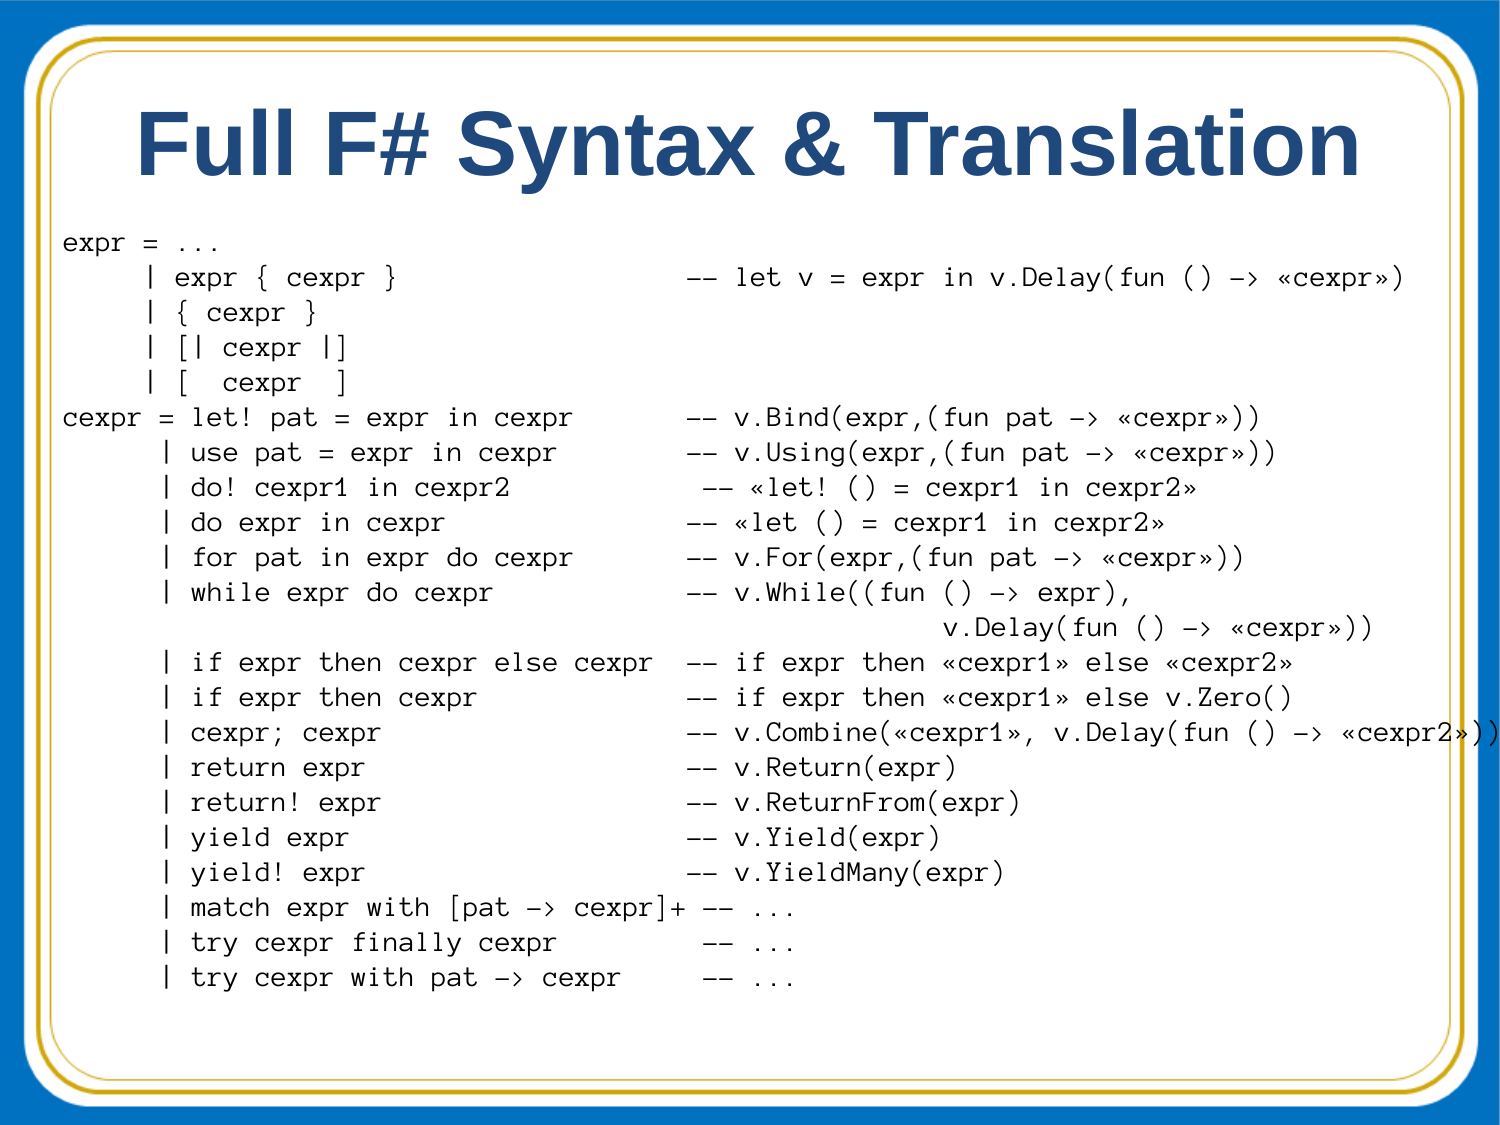

# Full F# Syntax & Translation
expr = ...
     | expr { cexpr }                  -- let v = expr in v.Delay(fun () -> «cexpr»)
     | { cexpr }
     | [| cexpr |]
     | [  cexpr  ]
cexpr = let! pat = expr in cexpr       -- v.Bind(expr,(fun pat -> «cexpr»))
      | use pat = expr in cexpr        -- v.Using(expr,(fun pat -> «cexpr»))
      | do! cexpr1 in cexpr2            -- «let! () = cexpr1 in cexpr2»
      | do expr in cexpr               -- «let () = cexpr1 in cexpr2»
      | for pat in expr do cexpr       -- v.For(expr,(fun pat -> «cexpr»))
      | while expr do cexpr            -- v.While((fun () -> expr),
                                                       v.Delay(fun () -> «cexpr»))
      | if expr then cexpr else cexpr  -- if expr then «cexpr1» else «cexpr2»
      | if expr then cexpr             -- if expr then «cexpr1» else v.Zero()
      | cexpr; cexpr                   -- v.Combine(«cexpr1», v.Delay(fun () -> «cexpr2»))
      | return expr                    -- v.Return(expr)
      | return! expr                   -- v.ReturnFrom(expr)
      | yield expr                     -- v.Yield(expr)
      | yield! expr                    -- v.YieldMany(expr)
      | match expr with [pat -> cexpr]+ -- ...
      | try cexpr finally cexpr         -- ...
      | try cexpr with pat -> cexpr     -- ...